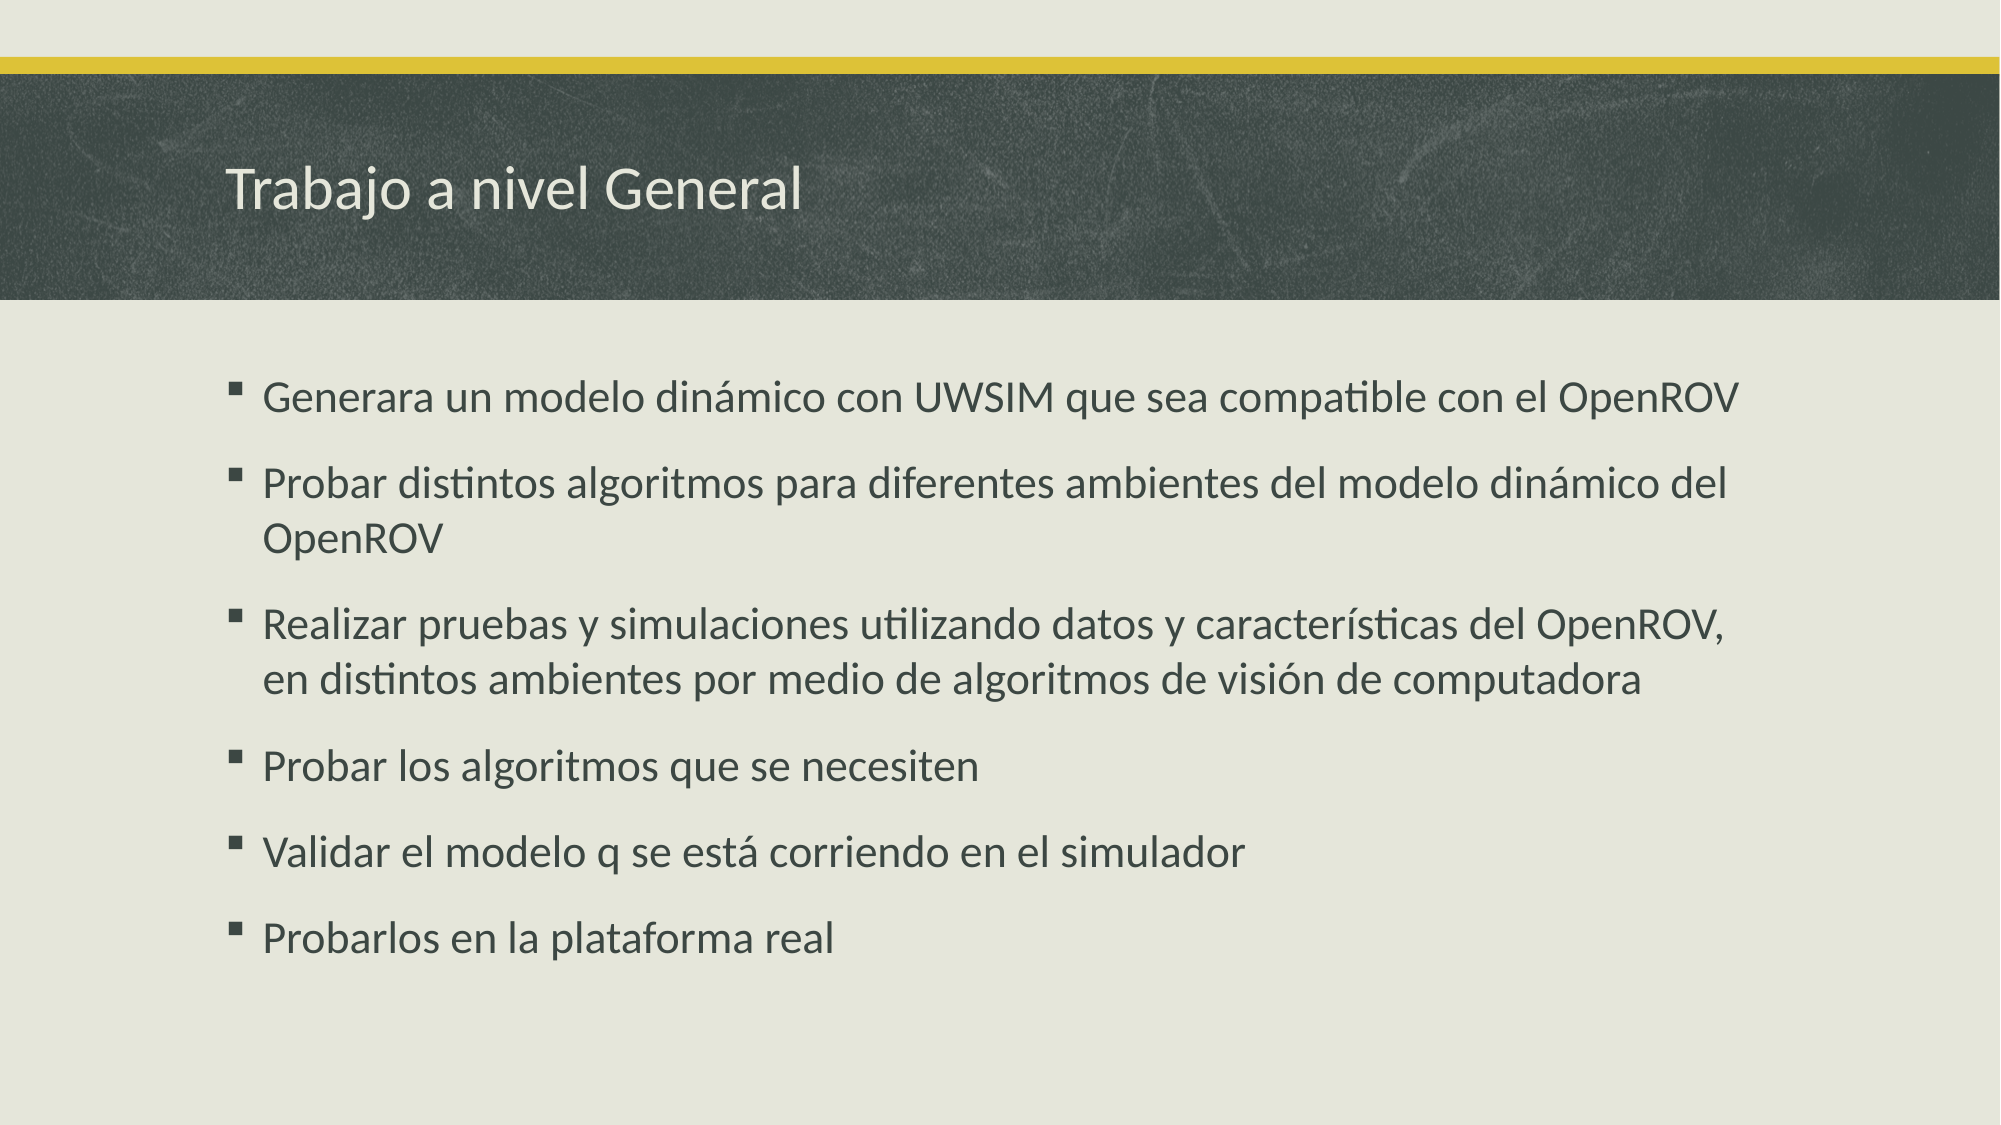

# Trabajo a nivel General
Generara un modelo dinámico con UWSIM que sea compatible con el OpenROV
Probar distintos algoritmos para diferentes ambientes del modelo dinámico del OpenROV
Realizar pruebas y simulaciones utilizando datos y características del OpenROV, en distintos ambientes por medio de algoritmos de visión de computadora
Probar los algoritmos que se necesiten
Validar el modelo q se está corriendo en el simulador
Probarlos en la plataforma real